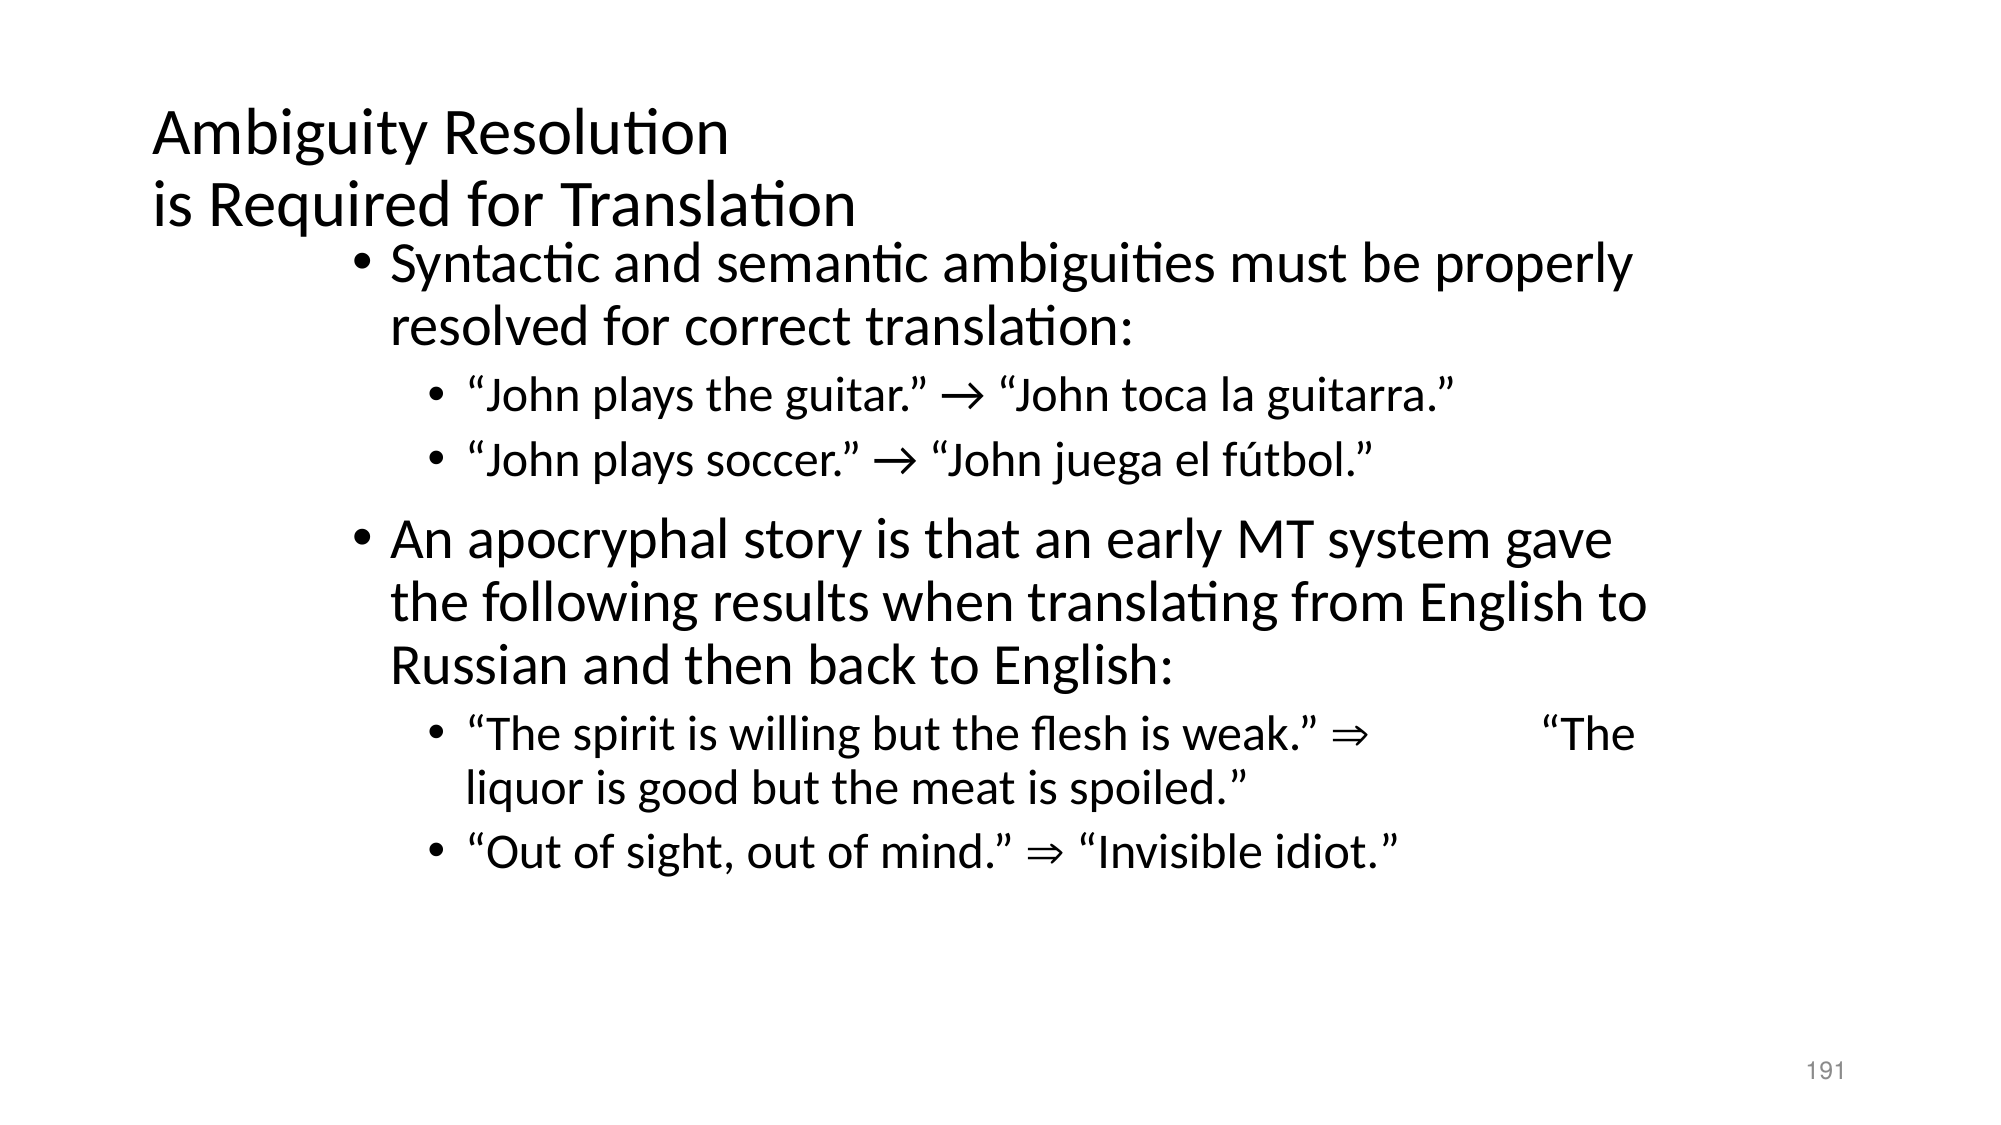

# Ambiguity Resolution is Required for Translation
Syntactic and semantic ambiguities must be properly resolved for correct translation:
“John plays the guitar.” → “John toca la guitarra.”
“John plays soccer.” → “John juega el fútbol.”
An apocryphal story is that an early MT system gave the following results when translating from English to Russian and then back to English:
“The spirit is willing but the flesh is weak.” ⇒               “The liquor is good but the meat is spoiled.”
“Out of sight, out of mind.” ⇒ “Invisible idiot.”
191